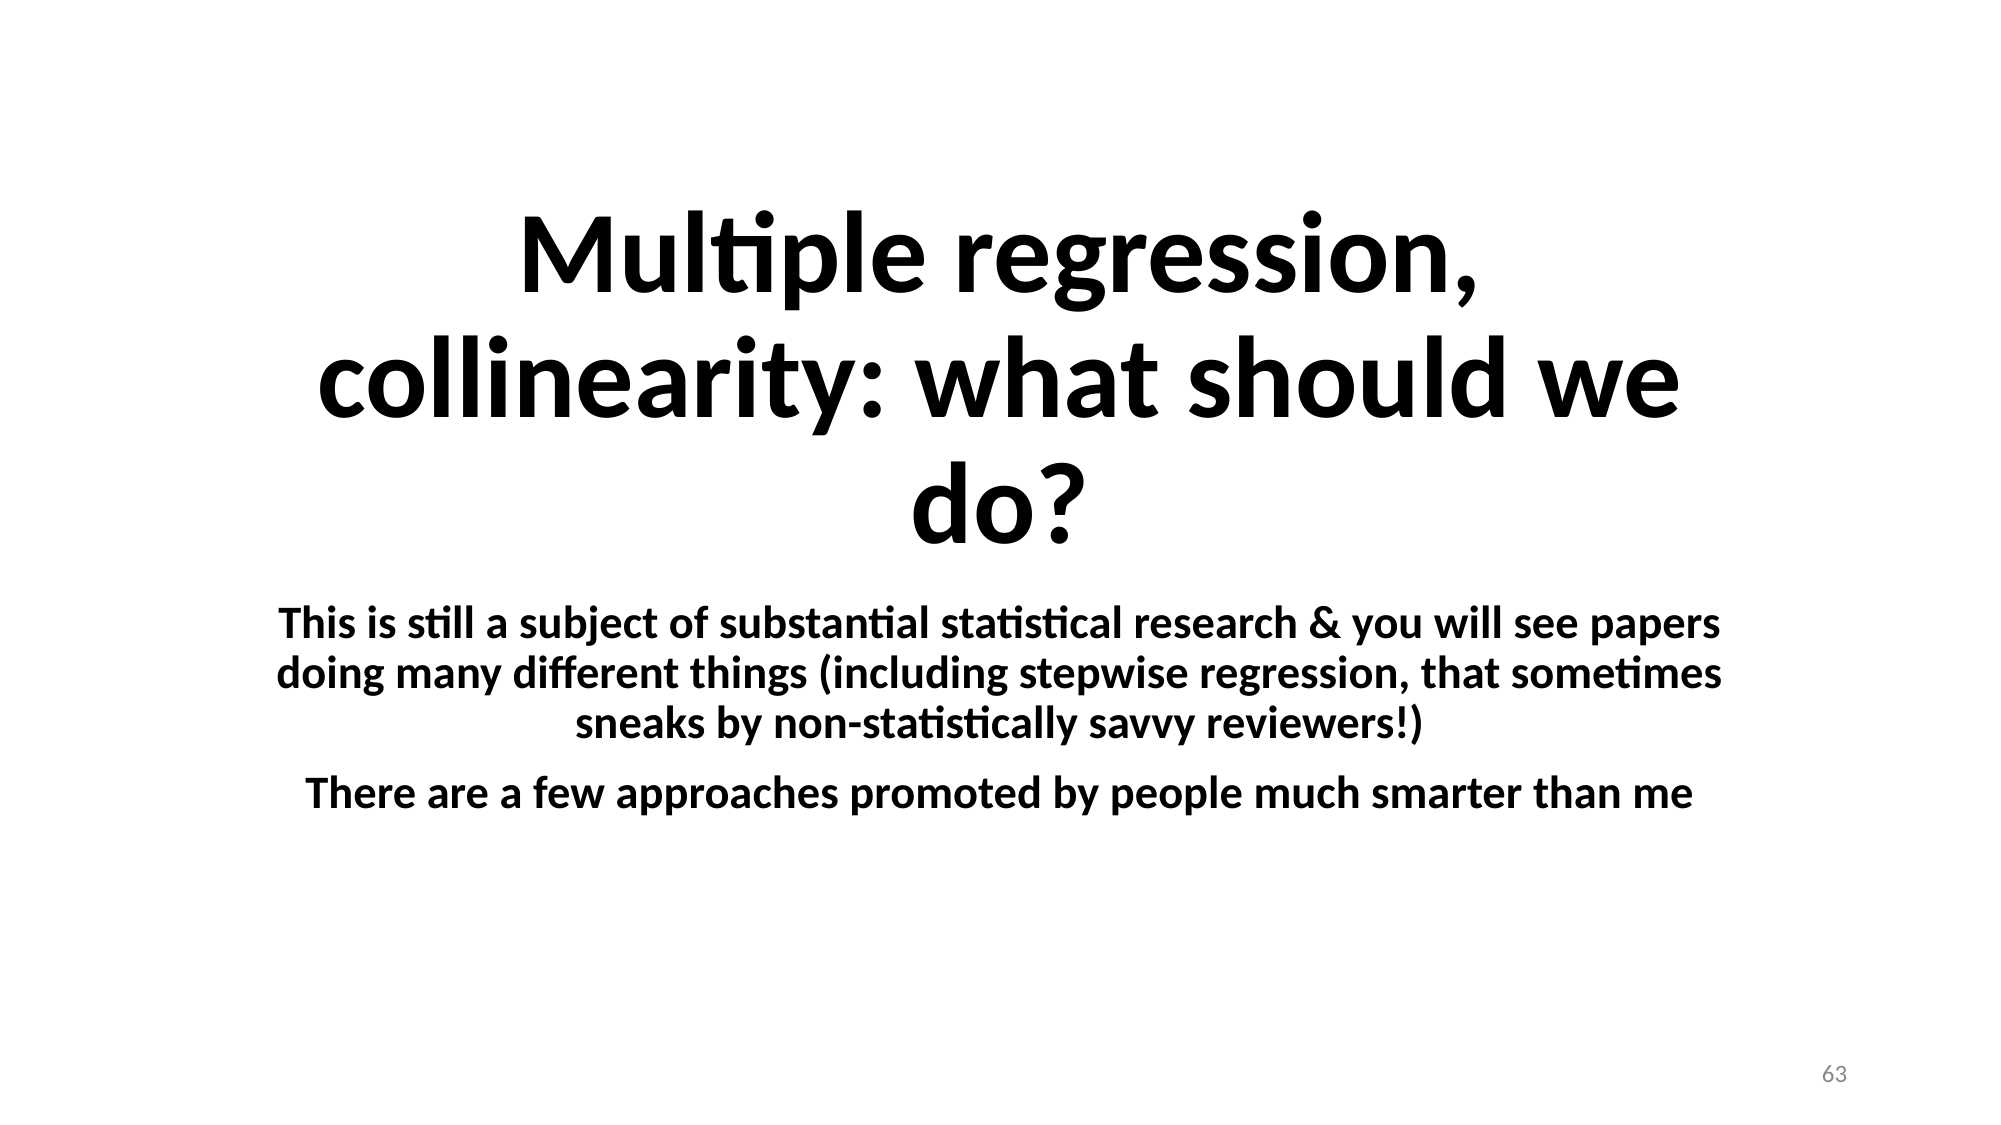

# Multiple regression, collinearity: what should we do?
This is still a subject of substantial statistical research & you will see papers doing many different things (including stepwise regression, that sometimes sneaks by non-statistically savvy reviewers!)
There are a few approaches promoted by people much smarter than me
63